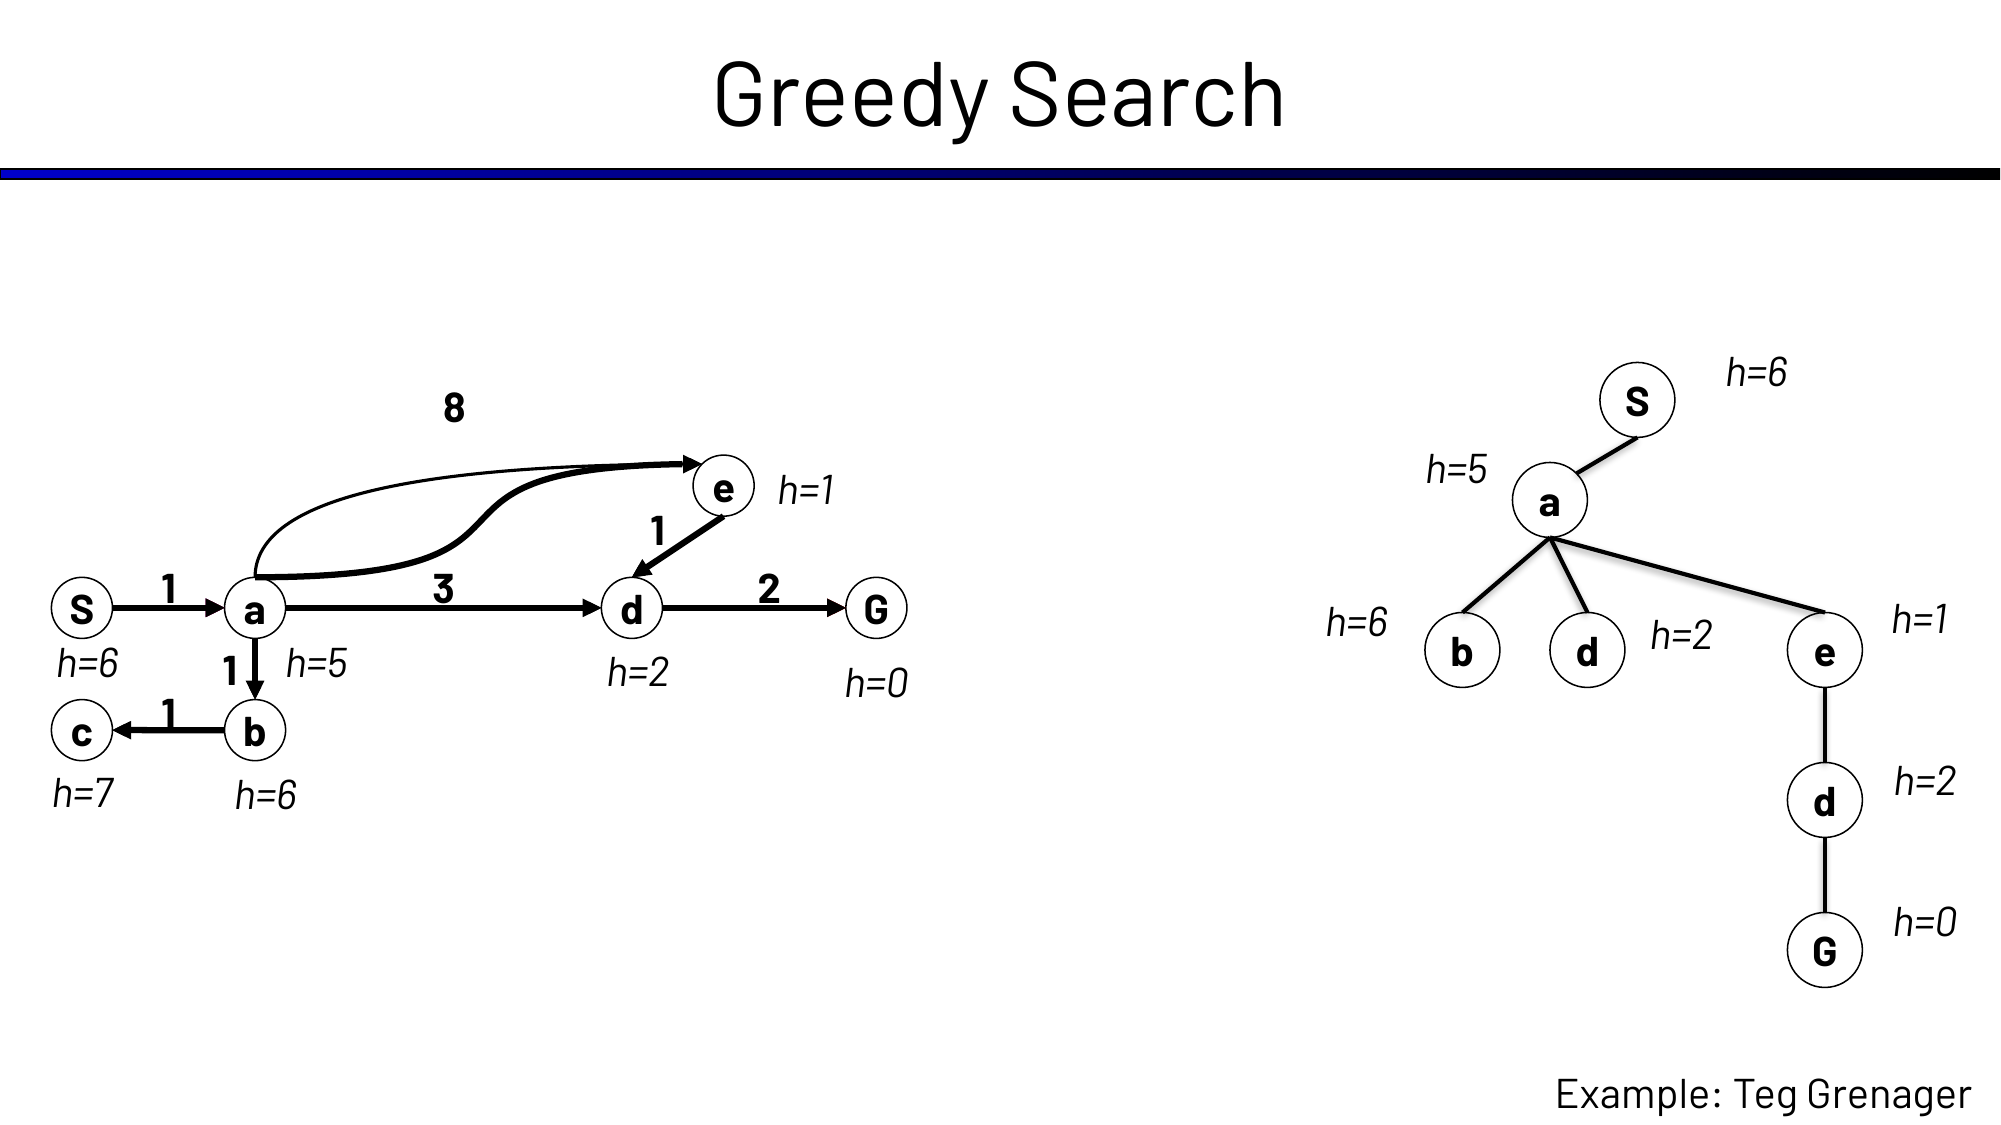

# Greedy Search
h=6
S
8
h=5
e
h=1
a
1
1
3
2
S
a
d
G
h=1
h=6
h=2
b
d
e
h=6
h=5
1
h=2
h=0
1
c
b
h=2
h=7
h=6
d
h=0
G
Example: Teg Grenager